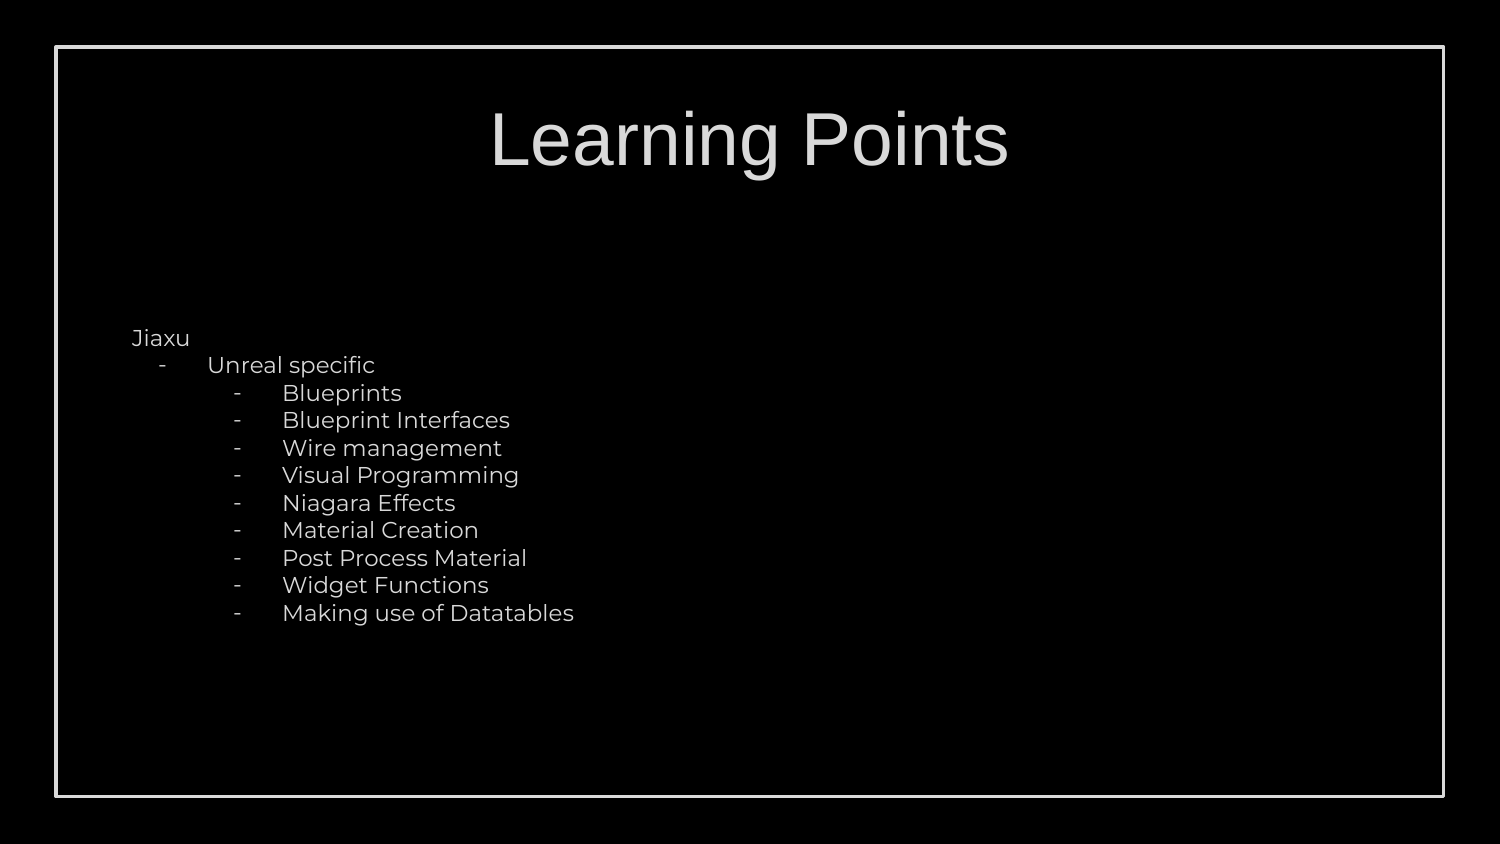

# Learning Points
Jiaxu
Unreal specific
Blueprints
Blueprint Interfaces
Wire management
Visual Programming
Niagara Effects
Material Creation
Post Process Material
Widget Functions
Making use of Datatables